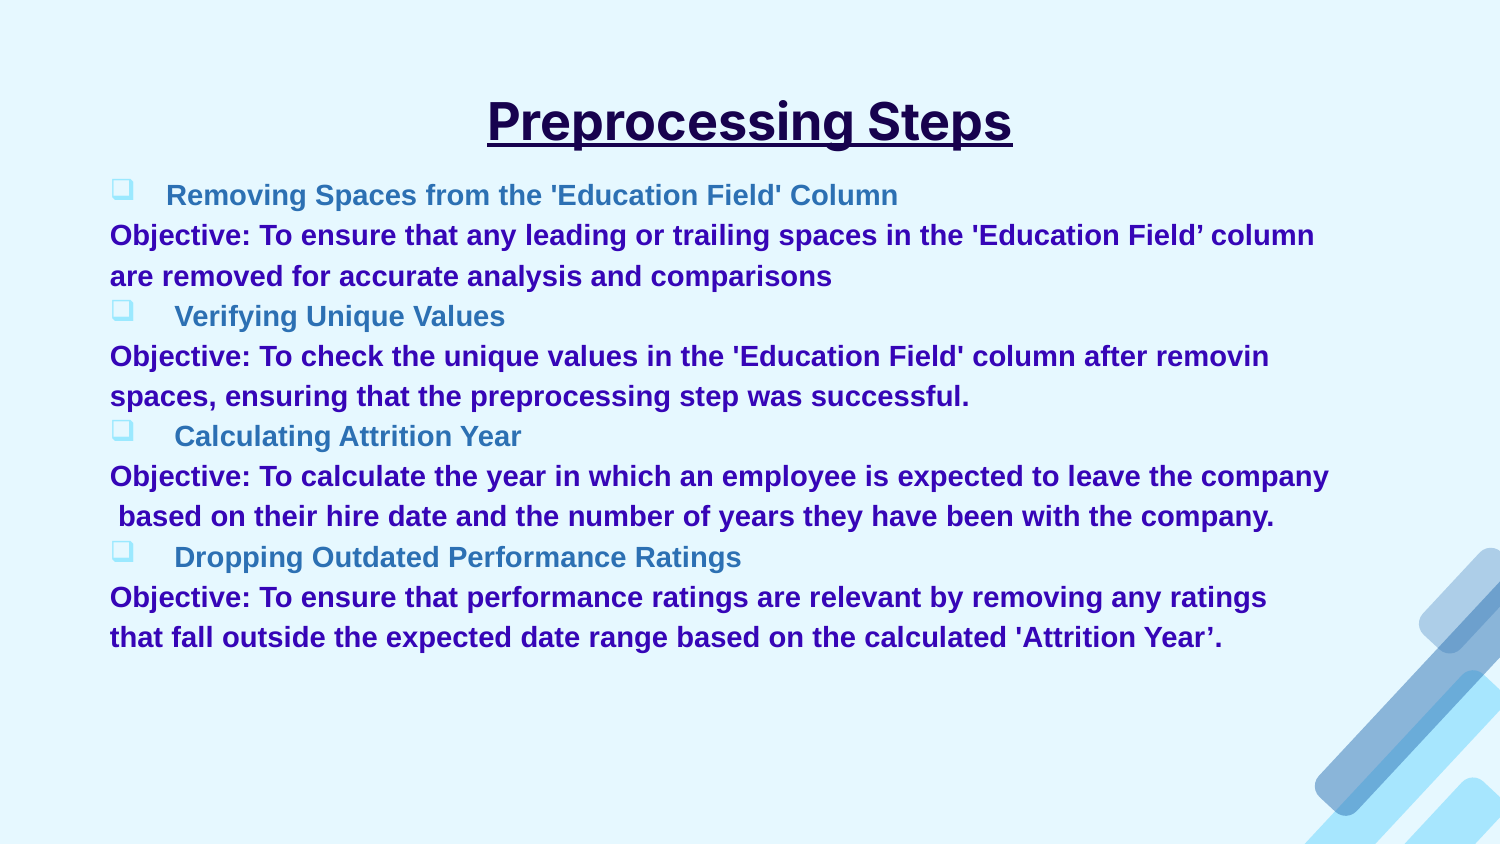

# Preprocessing Steps
Removing Spaces from the 'Education Field' Column
Objective: To ensure that any leading or trailing spaces in the 'Education Field’ column are removed for accurate analysis and comparisons
 Verifying Unique Values
Objective: To check the unique values in the 'Education Field' column after removin
spaces, ensuring that the preprocessing step was successful.
 Calculating Attrition Year
Objective: To calculate the year in which an employee is expected to leave the company
 based on their hire date and the number of years they have been with the company.
 Dropping Outdated Performance Ratings
Objective: To ensure that performance ratings are relevant by removing any ratings        that fall outside the expected date range based on the calculated 'Attrition Year’.